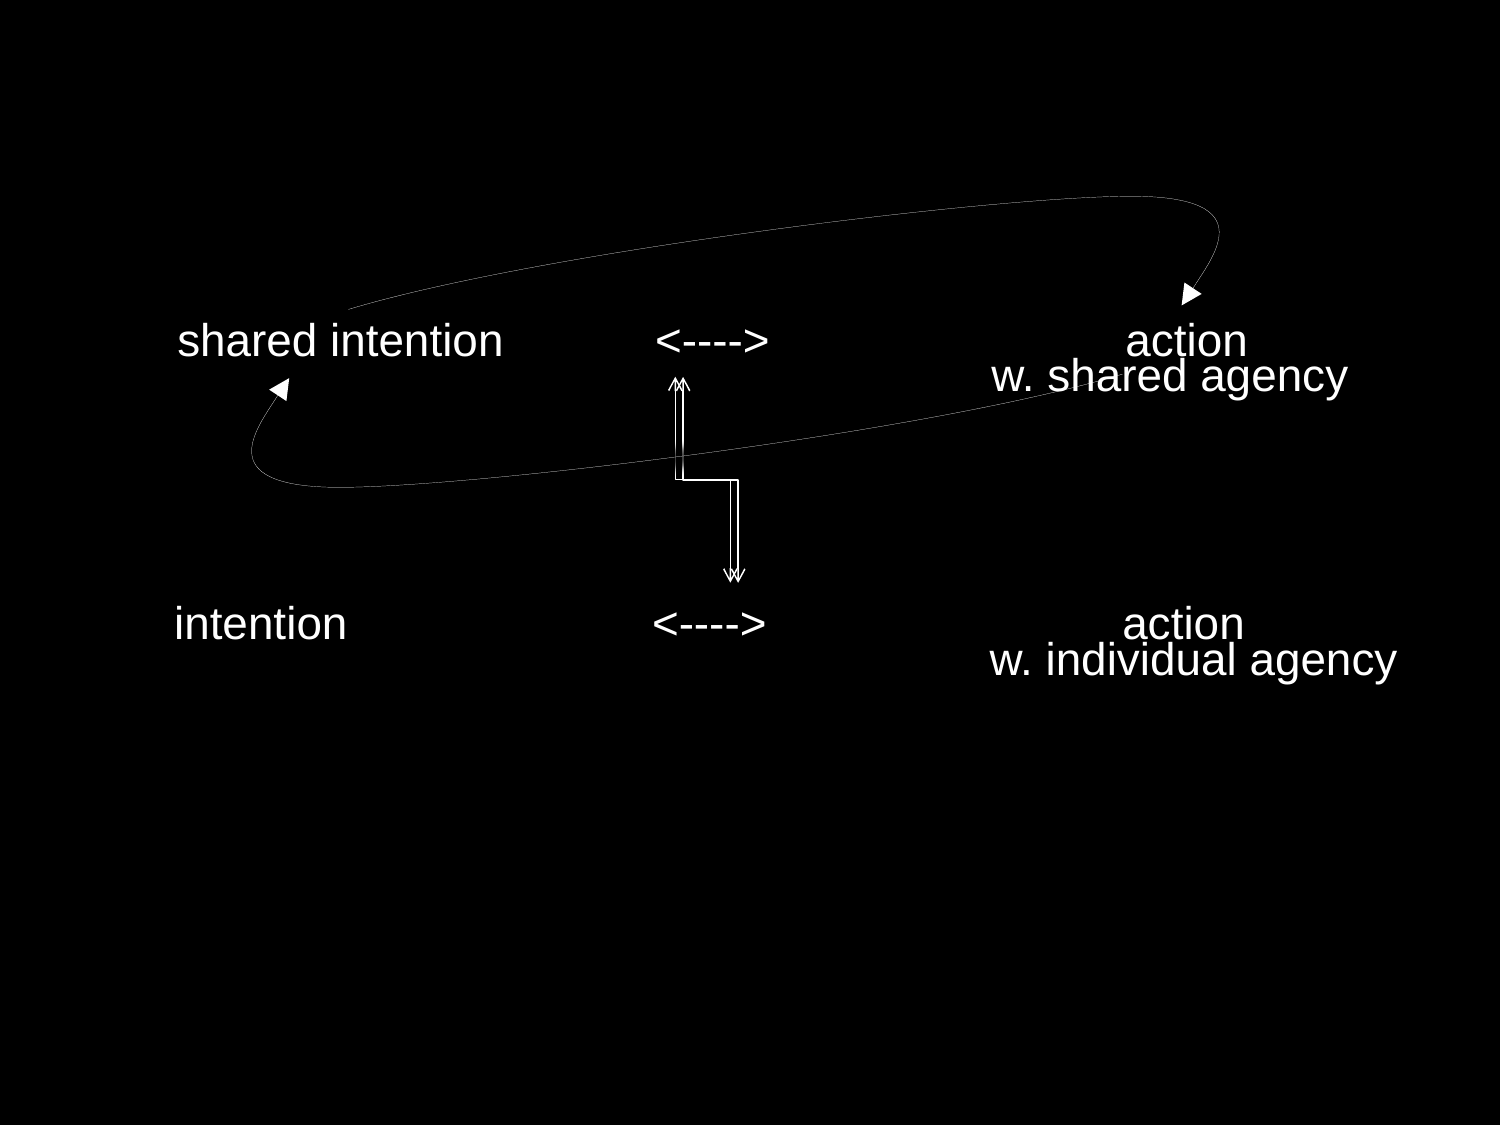

shared intention
<---->
action
w. shared agency

intention
<---->
action
w. individual agency